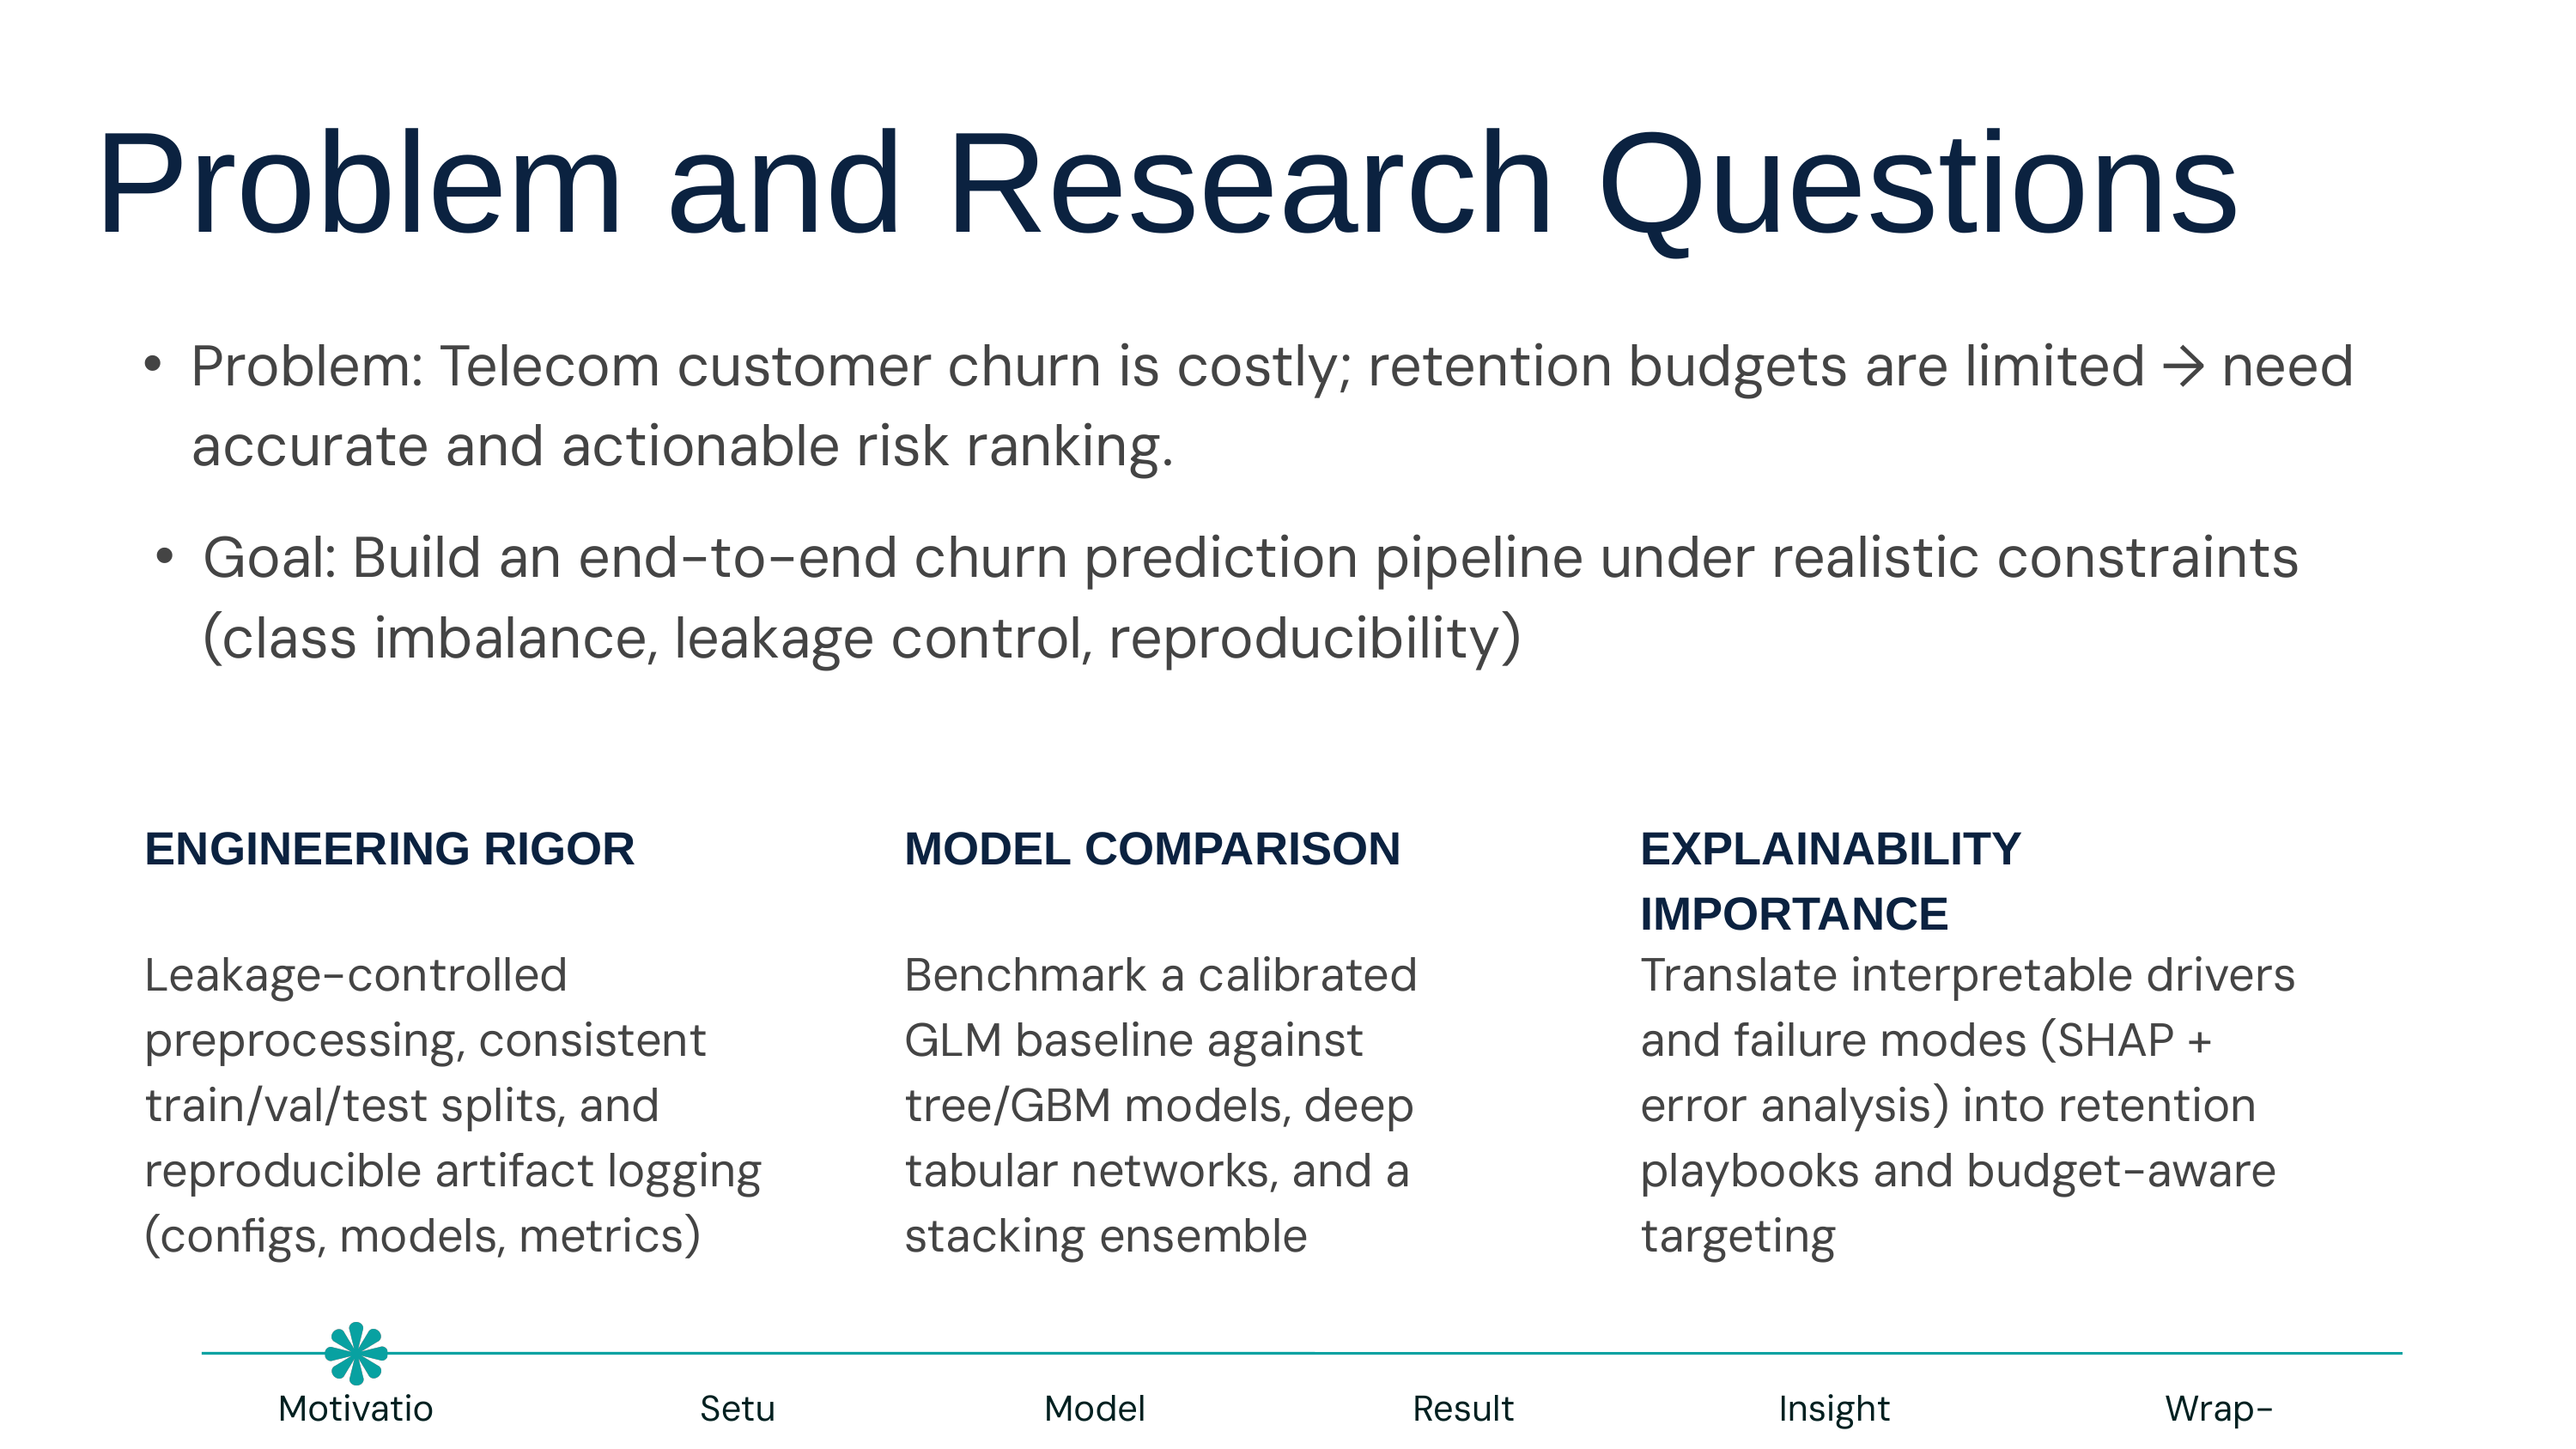

Problem and Research Questions
Problem: Telecom customer churn is costly; retention budgets are limited → need accurate and actionable risk ranking.
Goal: Build an end-to-end churn prediction pipeline under realistic constraints (class imbalance, leakage control, reproducibility)
ENGINEERING RIGOR
Leakage-controlled preprocessing, consistent train/val/test splits, and reproducible artifact logging (configs, models, metrics)
MODEL COMPARISON
Benchmark a calibrated GLM baseline against tree/GBM models, deep tabular networks, and a stacking ensemble
EXPLAINABILITY IMPORTANCE
Translate interpretable drivers and failure modes (SHAP + error analysis) into retention playbooks and budget-aware targeting

Motivation
Setup
Models
Results
Insights
Wrap-up